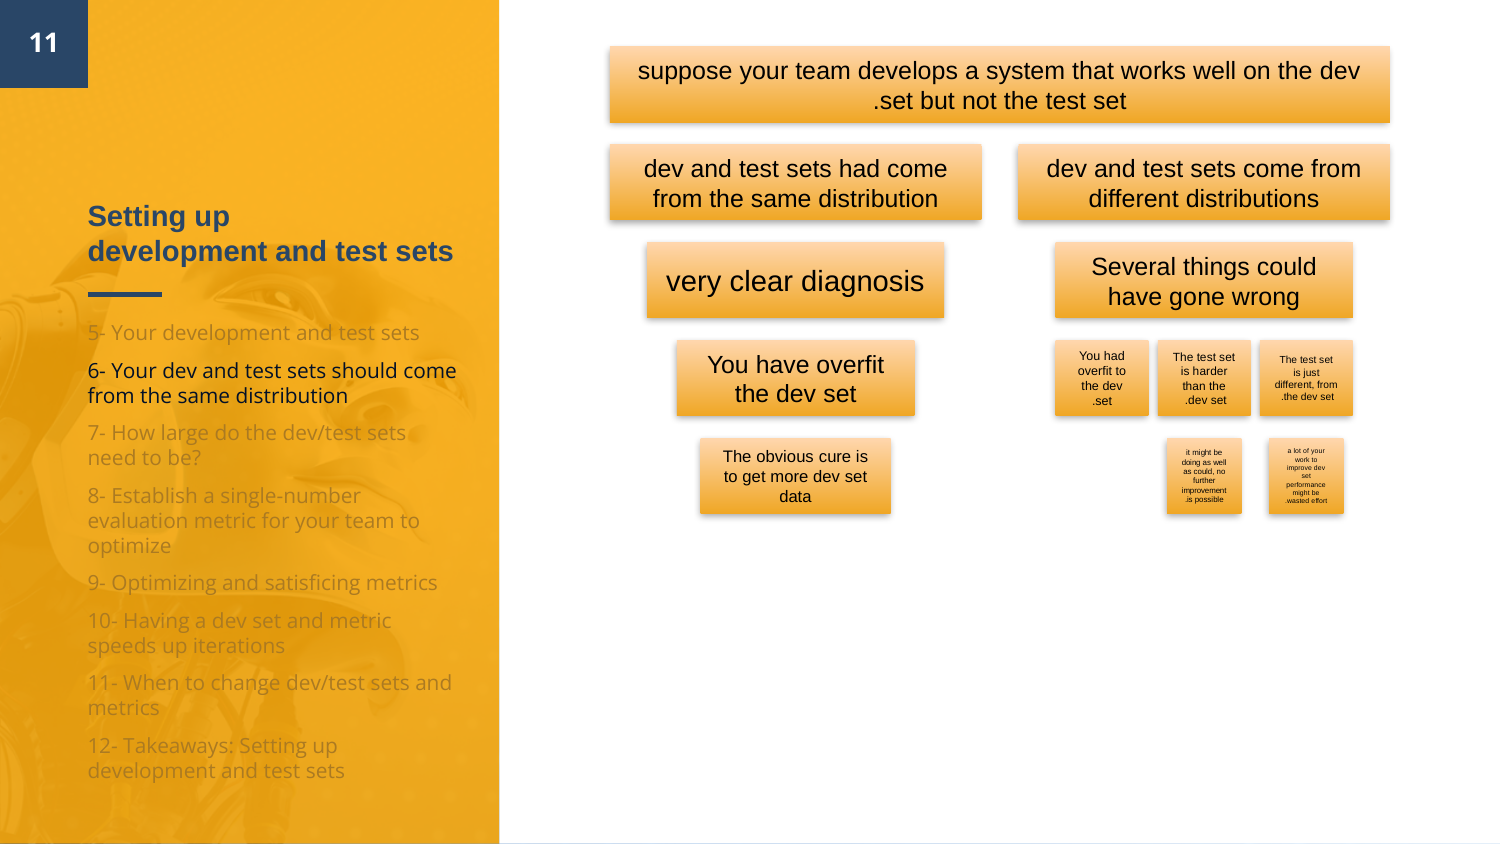

11
dev and test sets had come from the same distribution
dev and test sets come from different distributions
Several things could have gone wrong
very clear diagnosis
The obvious cure is to get more dev set data
You have overfit the dev set
# Setting up development and test sets
5- Your development and test sets
6- Your dev and test sets should come from the same distribution
7- How large do the dev/test sets need to be?
8- Establish a single-number evaluation metric for your team to optimize
9- Optimizing and satisficing metrics
10- Having a dev set and metric speeds up iterations
11- When to change dev/test sets and metrics
12- Takeaways: Setting up development and test sets